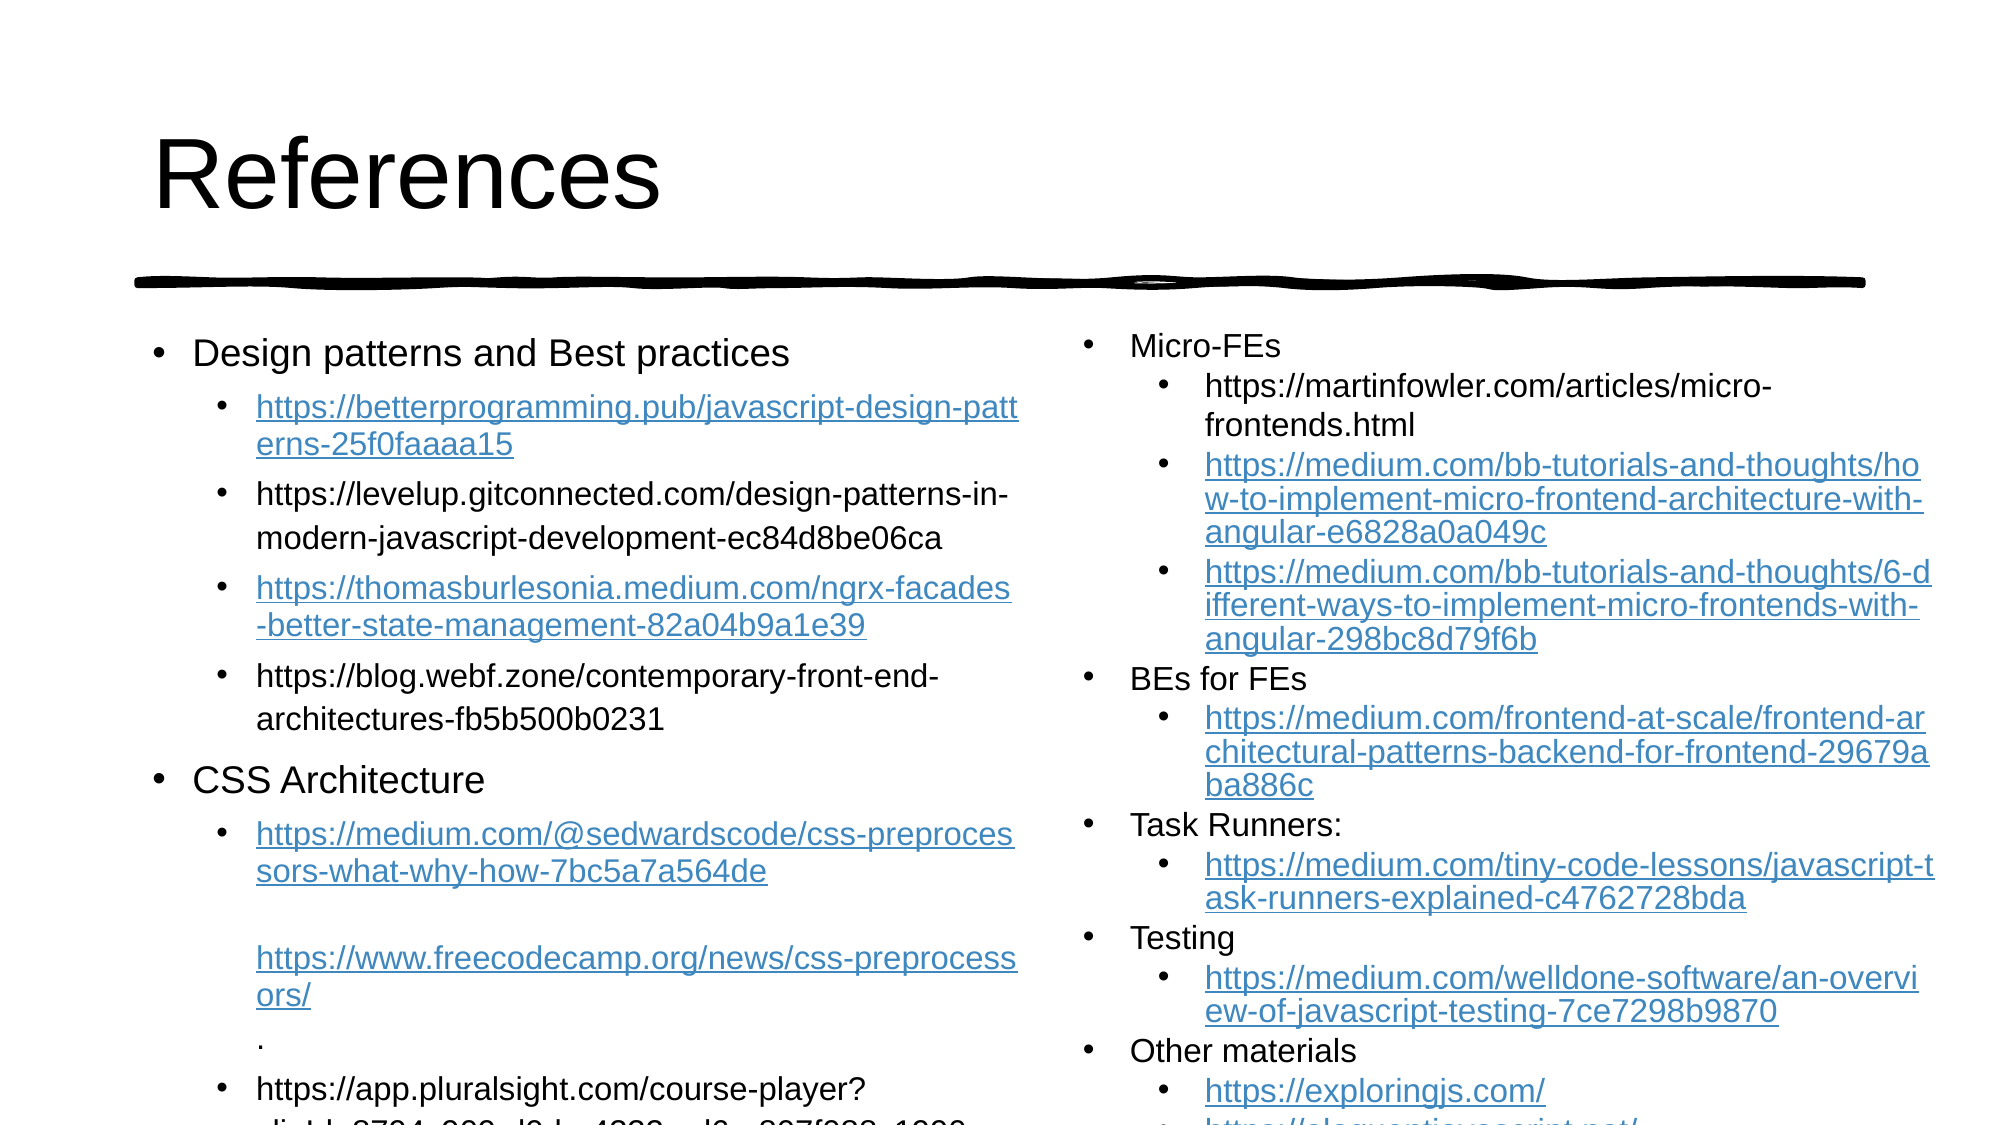

# References
Design patterns and Best practices
https://betterprogramming.pub/javascript-design-patterns-25f0faaaa15
https://levelup.gitconnected.com/design-patterns-in-modern-javascript-development-ec84d8be06ca
https://thomasburlesonia.medium.com/ngrx-facades-better-state-management-82a04b9a1e39
https://blog.webf.zone/contemporary-front-end-architectures-fb5b500b0231
CSS Architecture
https://medium.com/@sedwardscode/css-preprocessors-what-why-how-7bc5a7a564de
https://www.freecodecamp.org/news/css-preprocessors/.
https://app.pluralsight.com/course-player?clipId=8794c909-d0de-4332-ad6a-807f088c1990
Micro-FEs
https://martinfowler.com/articles/micro-frontends.html
https://medium.com/bb-tutorials-and-thoughts/how-to-implement-micro-frontend-architecture-with-angular-e6828a0a049c
https://medium.com/bb-tutorials-and-thoughts/6-different-ways-to-implement-micro-frontends-with-angular-298bc8d79f6b
BEs for FEs
https://medium.com/frontend-at-scale/frontend-architectural-patterns-backend-for-frontend-29679aba886c
Task Runners:
https://medium.com/tiny-code-lessons/javascript-task-runners-explained-c4762728bda
Testing
https://medium.com/welldone-software/an-overview-of-javascript-testing-7ce7298b9870
Other materials
https://exploringjs.com/
https://eloquentjavascript.net/
Frondend masters website and handbooks